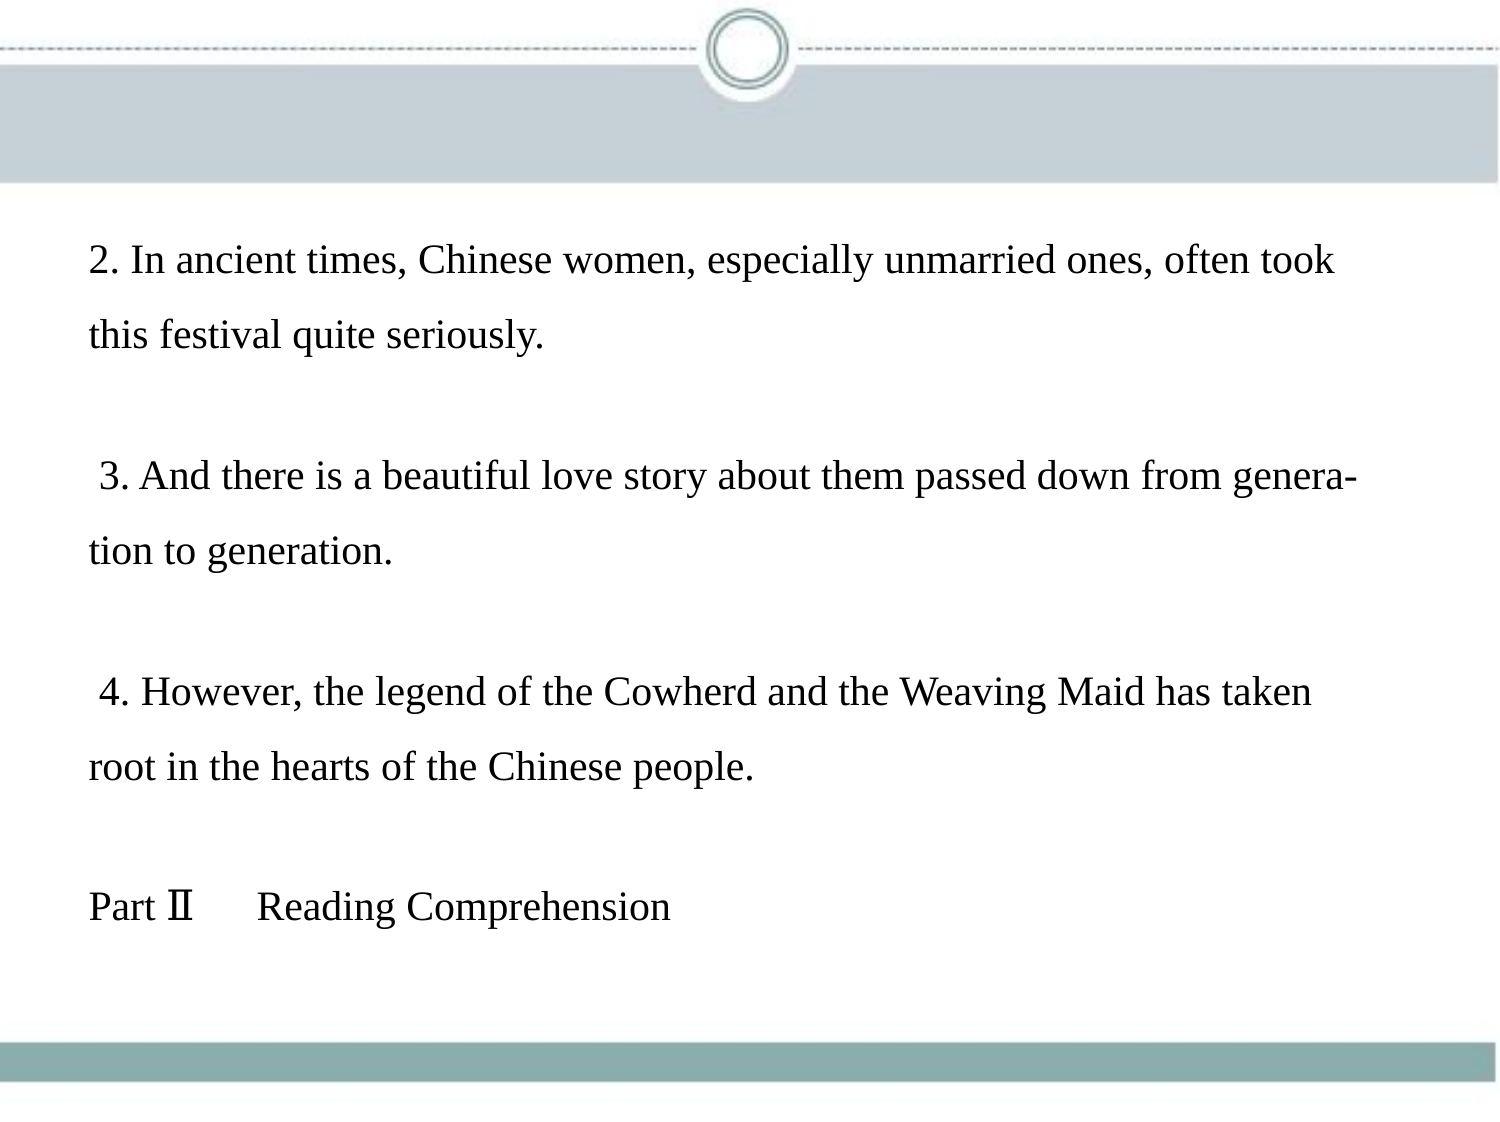

2. In ancient times, Chinese women, especially unmarried ones, often took
this festival quite seriously.
 3. And there is a beautiful love story about them passed down from genera-
tion to generation.
 4. However, the legend of the Cowherd and the Weaving Maid has taken
root in the hearts of the Chinese people.
Part Ⅱ　Reading Comprehension